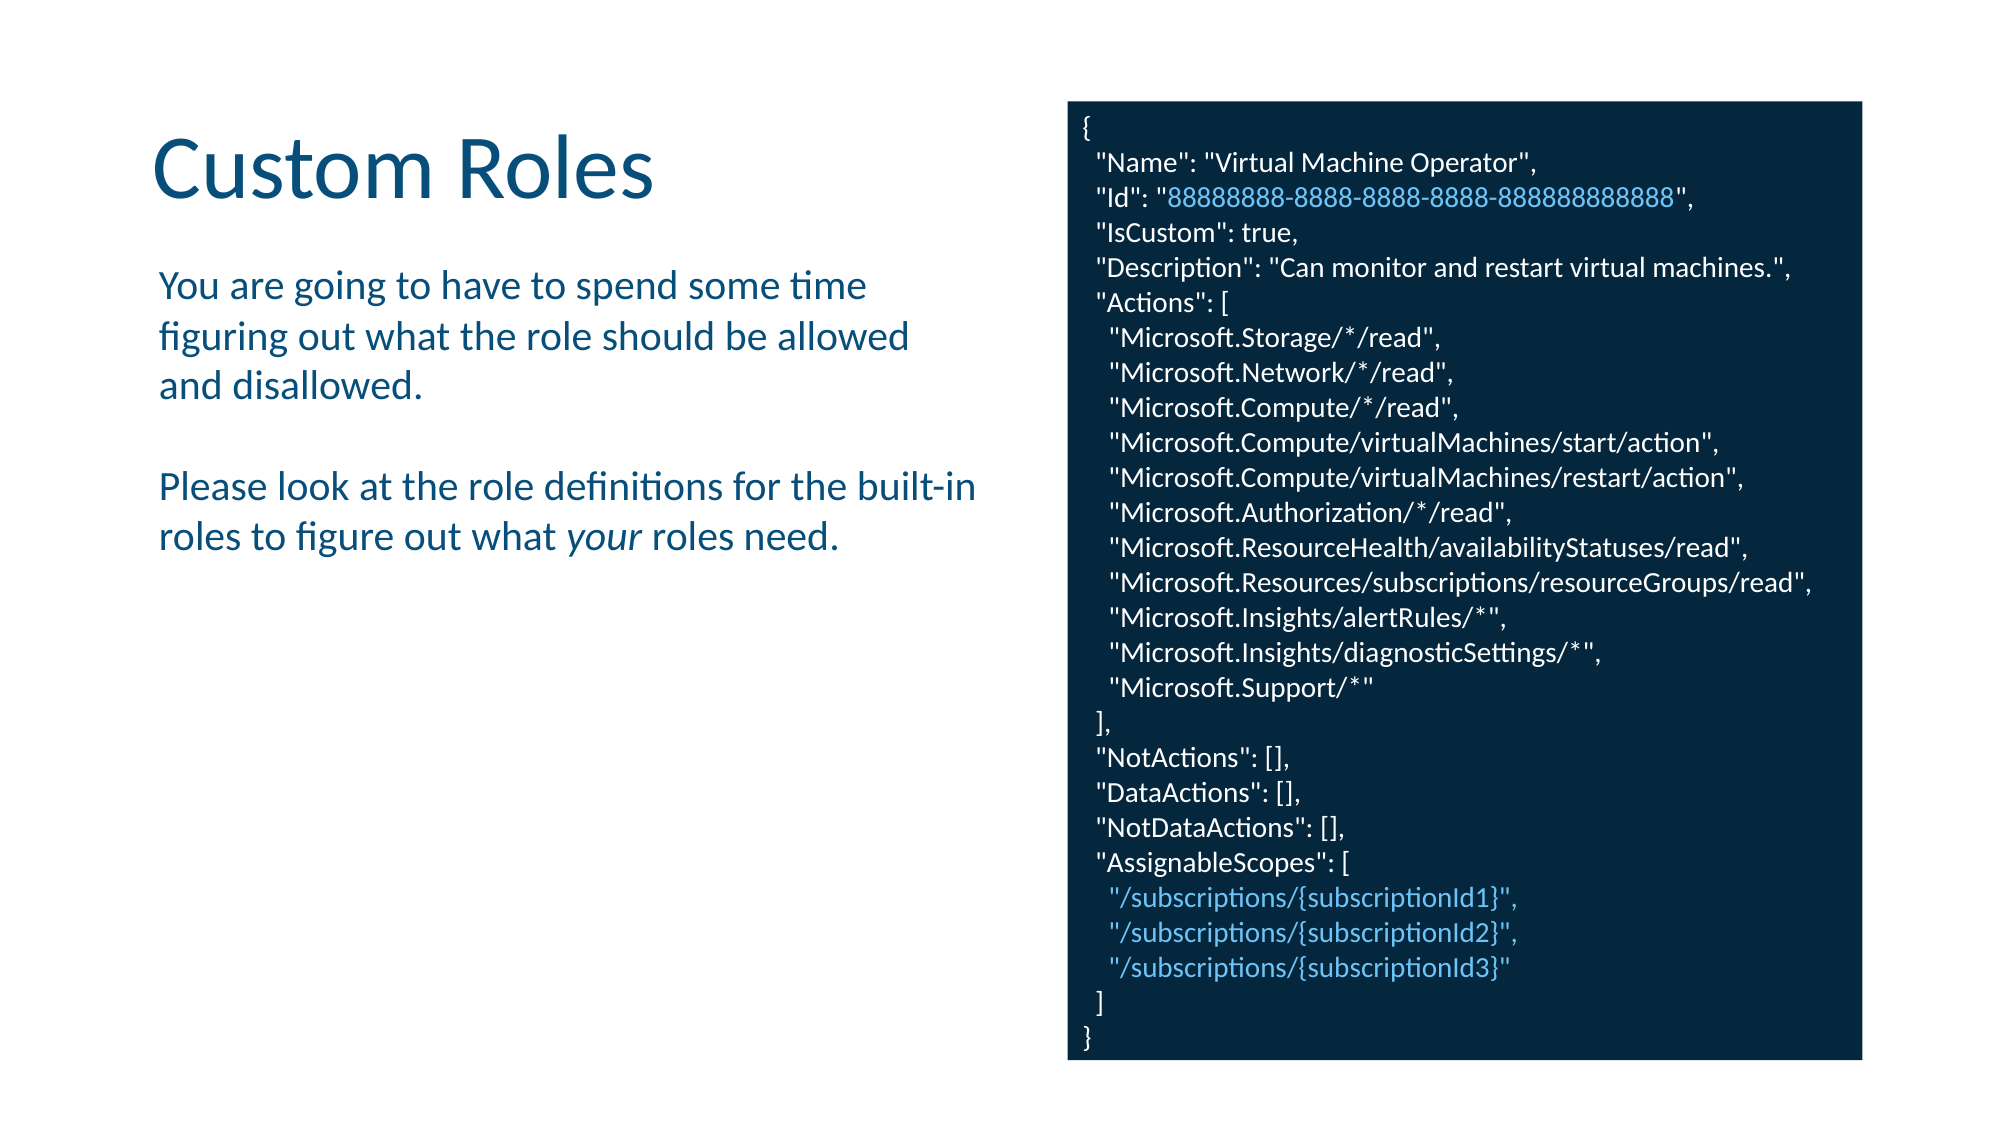

# Custom Roles
{
  "Name": "Virtual Machine Operator",
  "Id": "88888888-8888-8888-8888-888888888888",
  "IsCustom": true,
  "Description": "Can monitor and restart virtual machines.",
  "Actions": [
    "Microsoft.Storage/*/read",
    "Microsoft.Network/*/read",
    "Microsoft.Compute/*/read",
    "Microsoft.Compute/virtualMachines/start/action",
    "Microsoft.Compute/virtualMachines/restart/action",
    "Microsoft.Authorization/*/read",
    "Microsoft.ResourceHealth/availabilityStatuses/read",
    "Microsoft.Resources/subscriptions/resourceGroups/read",
    "Microsoft.Insights/alertRules/*",
    "Microsoft.Insights/diagnosticSettings/*",
    "Microsoft.Support/*"
  ],
  "NotActions": [],
  "DataActions": [],
  "NotDataActions": [],
  "AssignableScopes": [
    "/subscriptions/{subscriptionId1}",
    "/subscriptions/{subscriptionId2}",
    "/subscriptions/{subscriptionId3}"
  ]
}
You are going to have to spend some time figuring out what the role should be allowed and disallowed.

Please look at the role definitions for the built-in roles to figure out what your roles need.